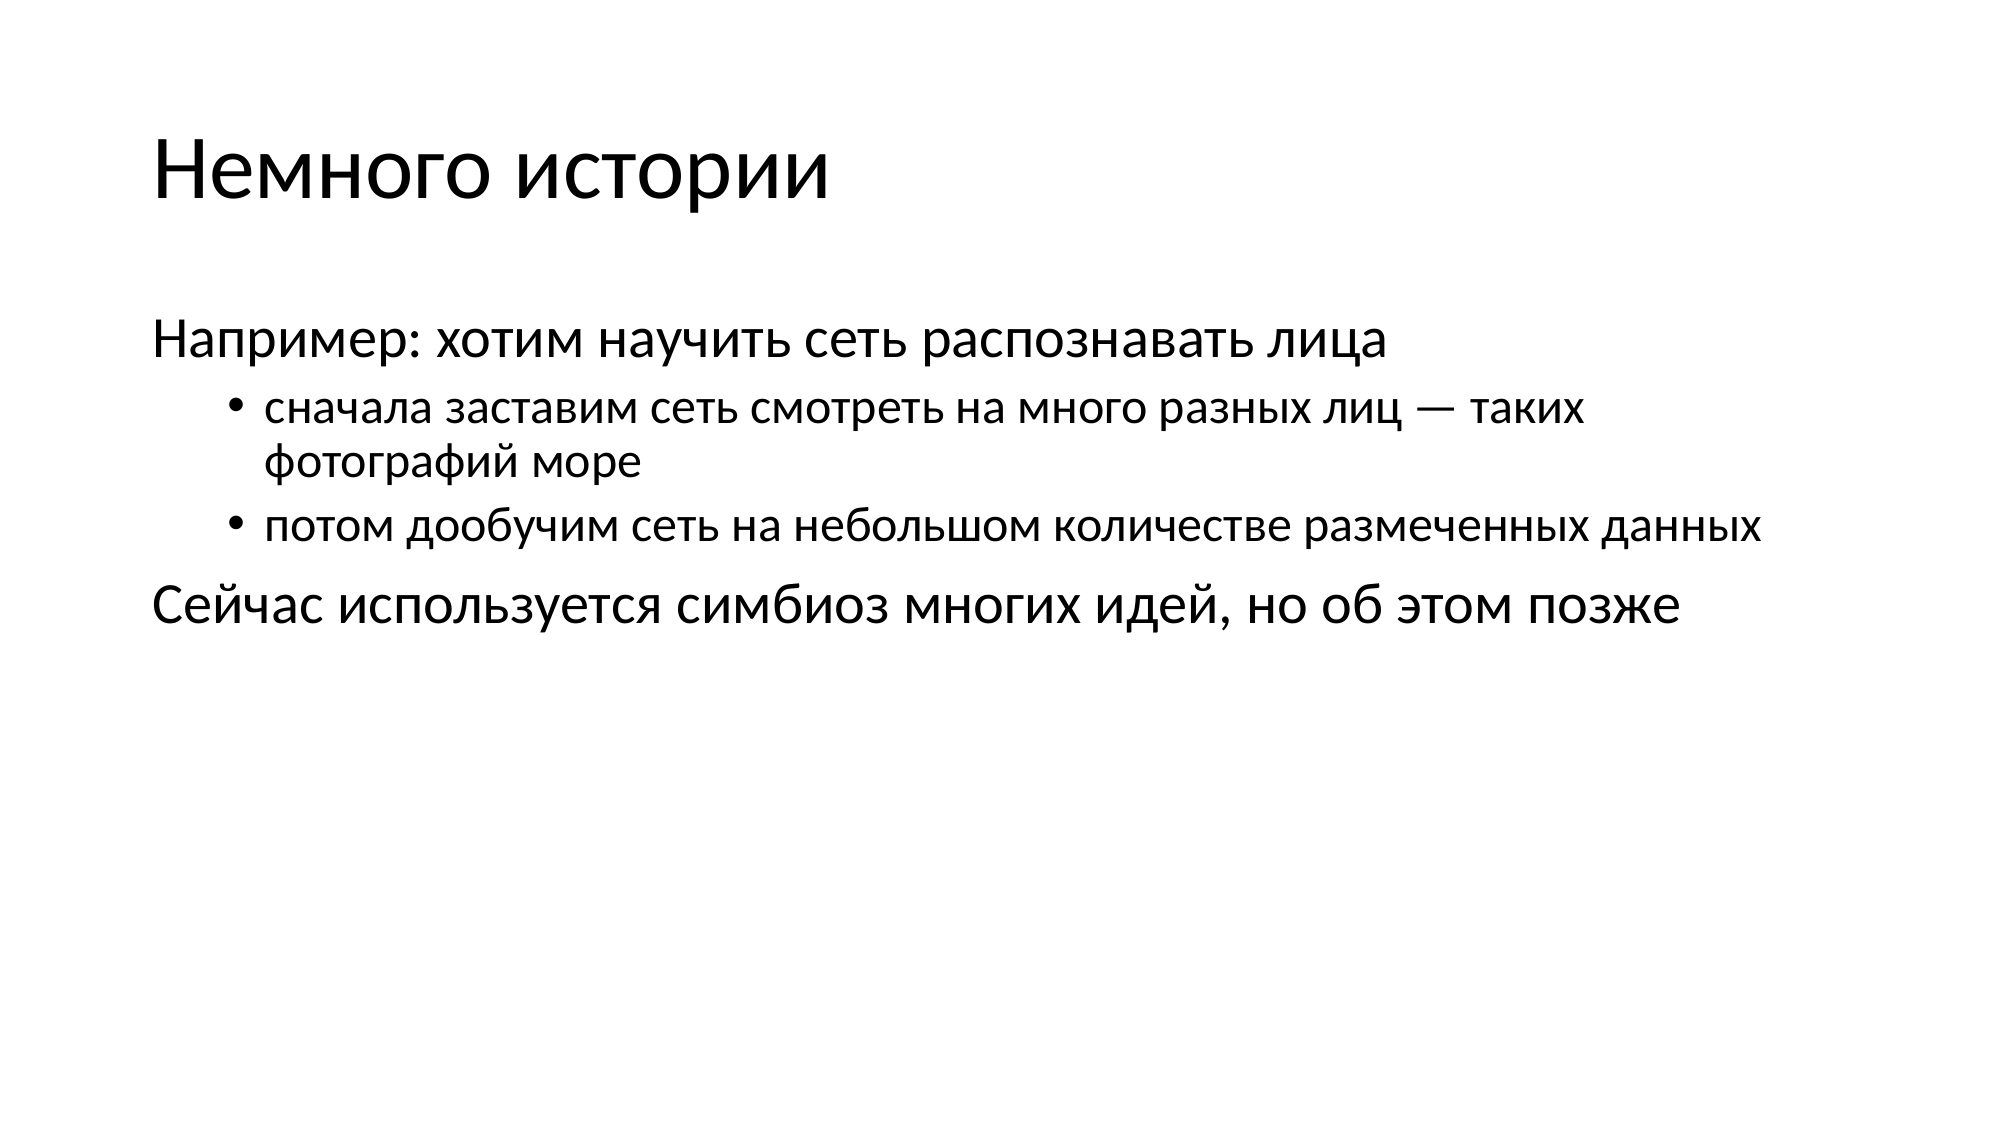

# Немного истории
Например: хотим научить сеть распознавать лица
сначала заставим сеть смотреть на много разных лиц — таких фотографий море
потом дообучим сеть на небольшом количестве размеченных данных
Сейчас используется симбиоз многих идей, но об этом позже